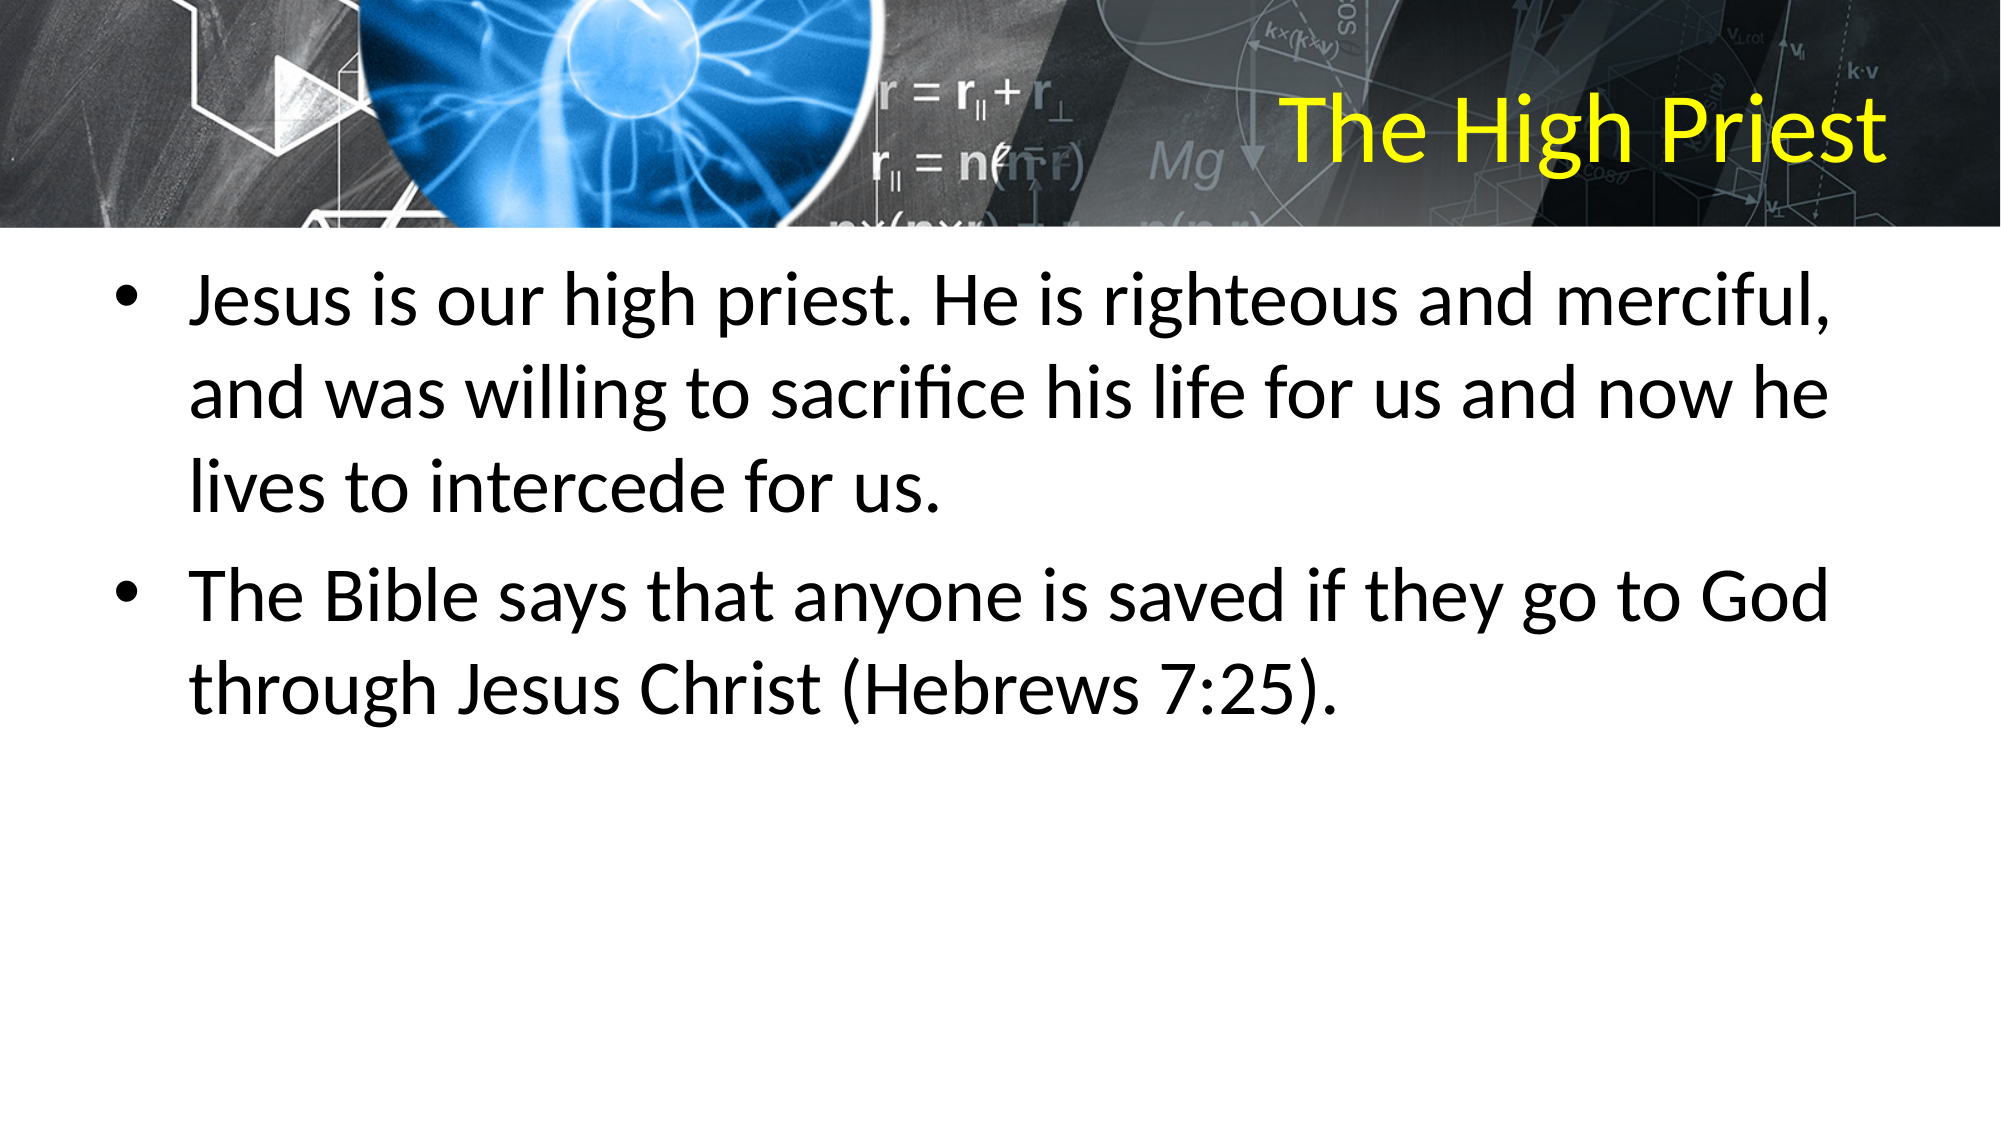

# The High Priest
Jesus is our high priest. He is righteous and merciful, and was willing to sacrifice his life for us and now he lives to intercede for us.
The Bible says that anyone is saved if they go to God through Jesus Christ (Hebrews 7:25).